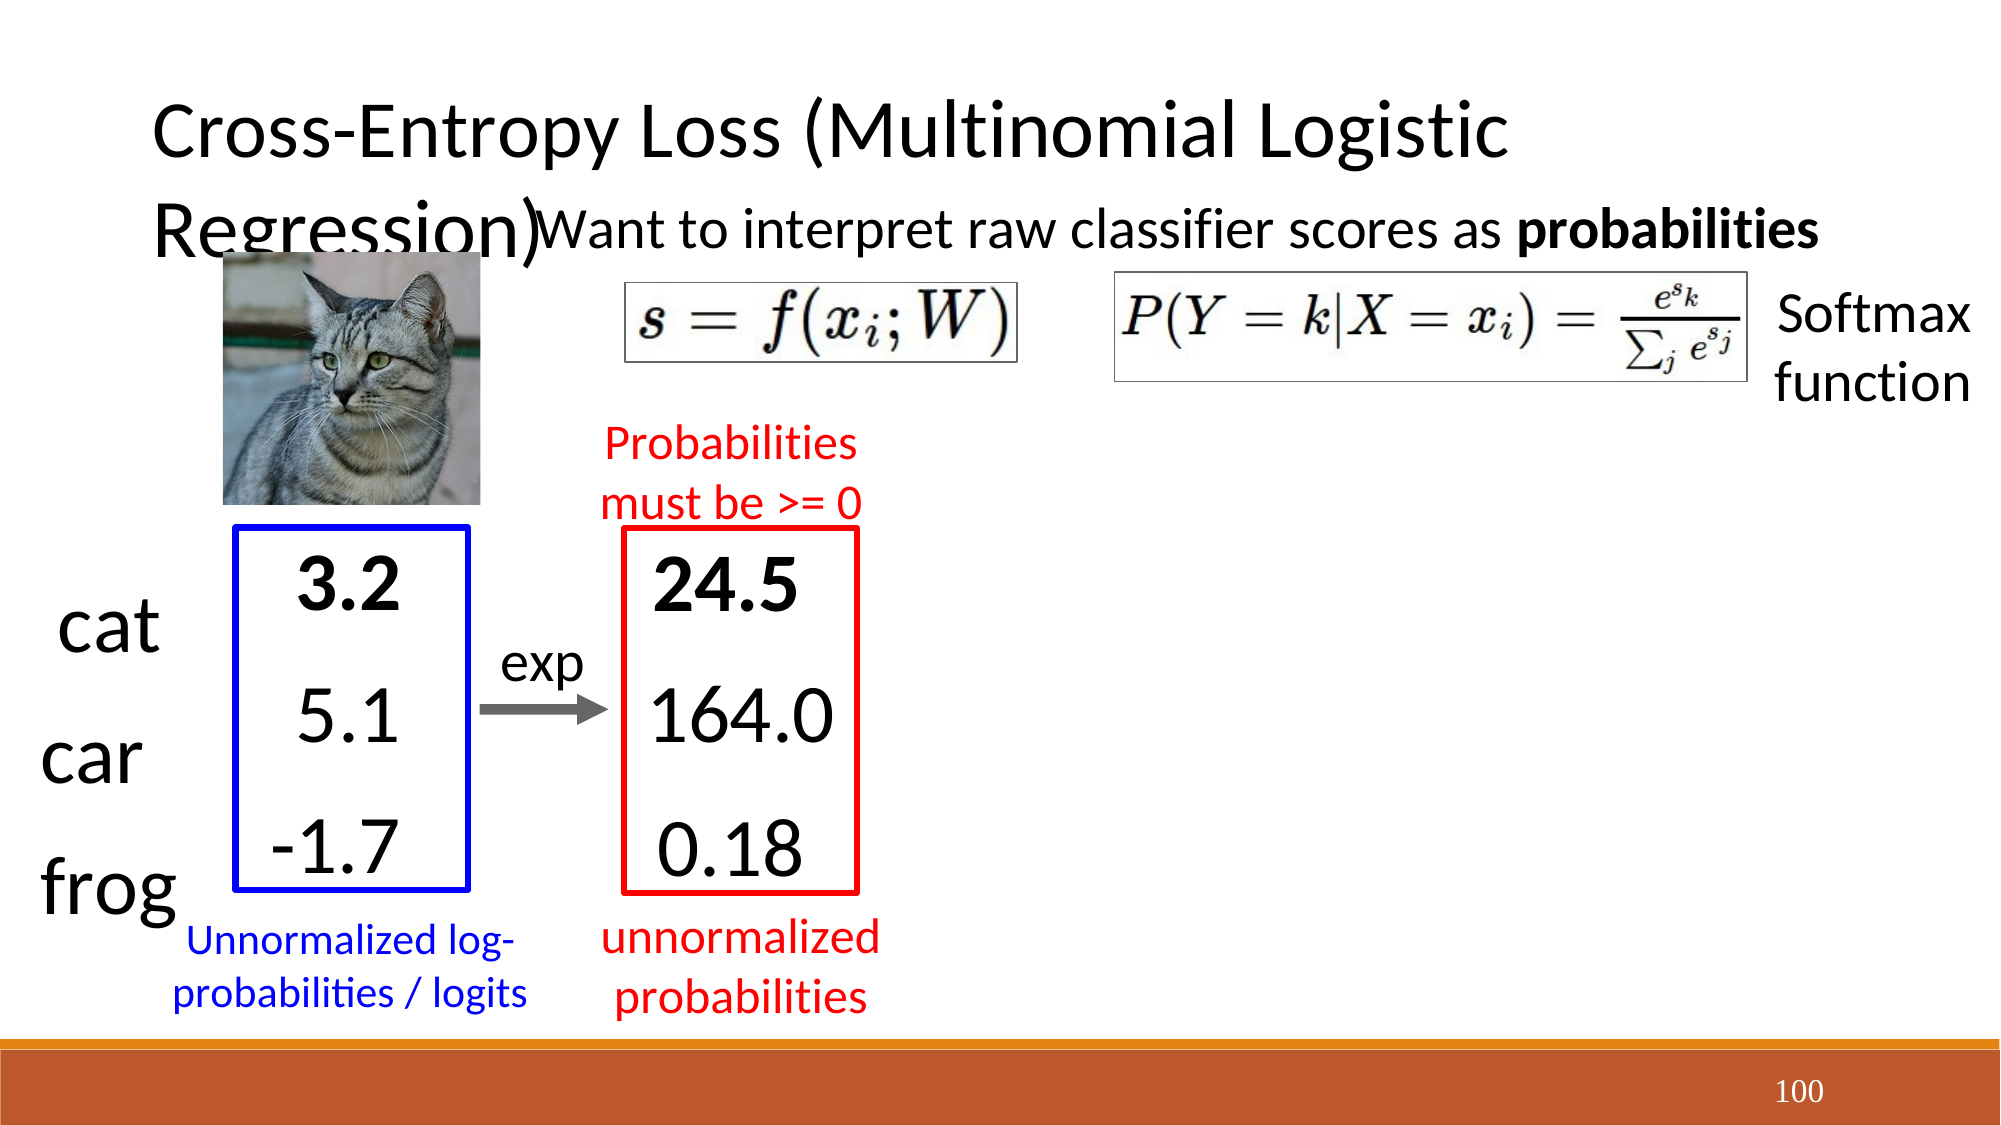

Cross-Entropy Loss (Multinomial Logistic Regression)
Want to interpret raw classifier scores as probabilities
Softmax function
Probabilities
must be >= 0

3.2
5.1
-1.7
24.5
164.0
0.18
cat car frog
exp

unnormalized probabilities
Unnormalized log- probabilities / logits
100